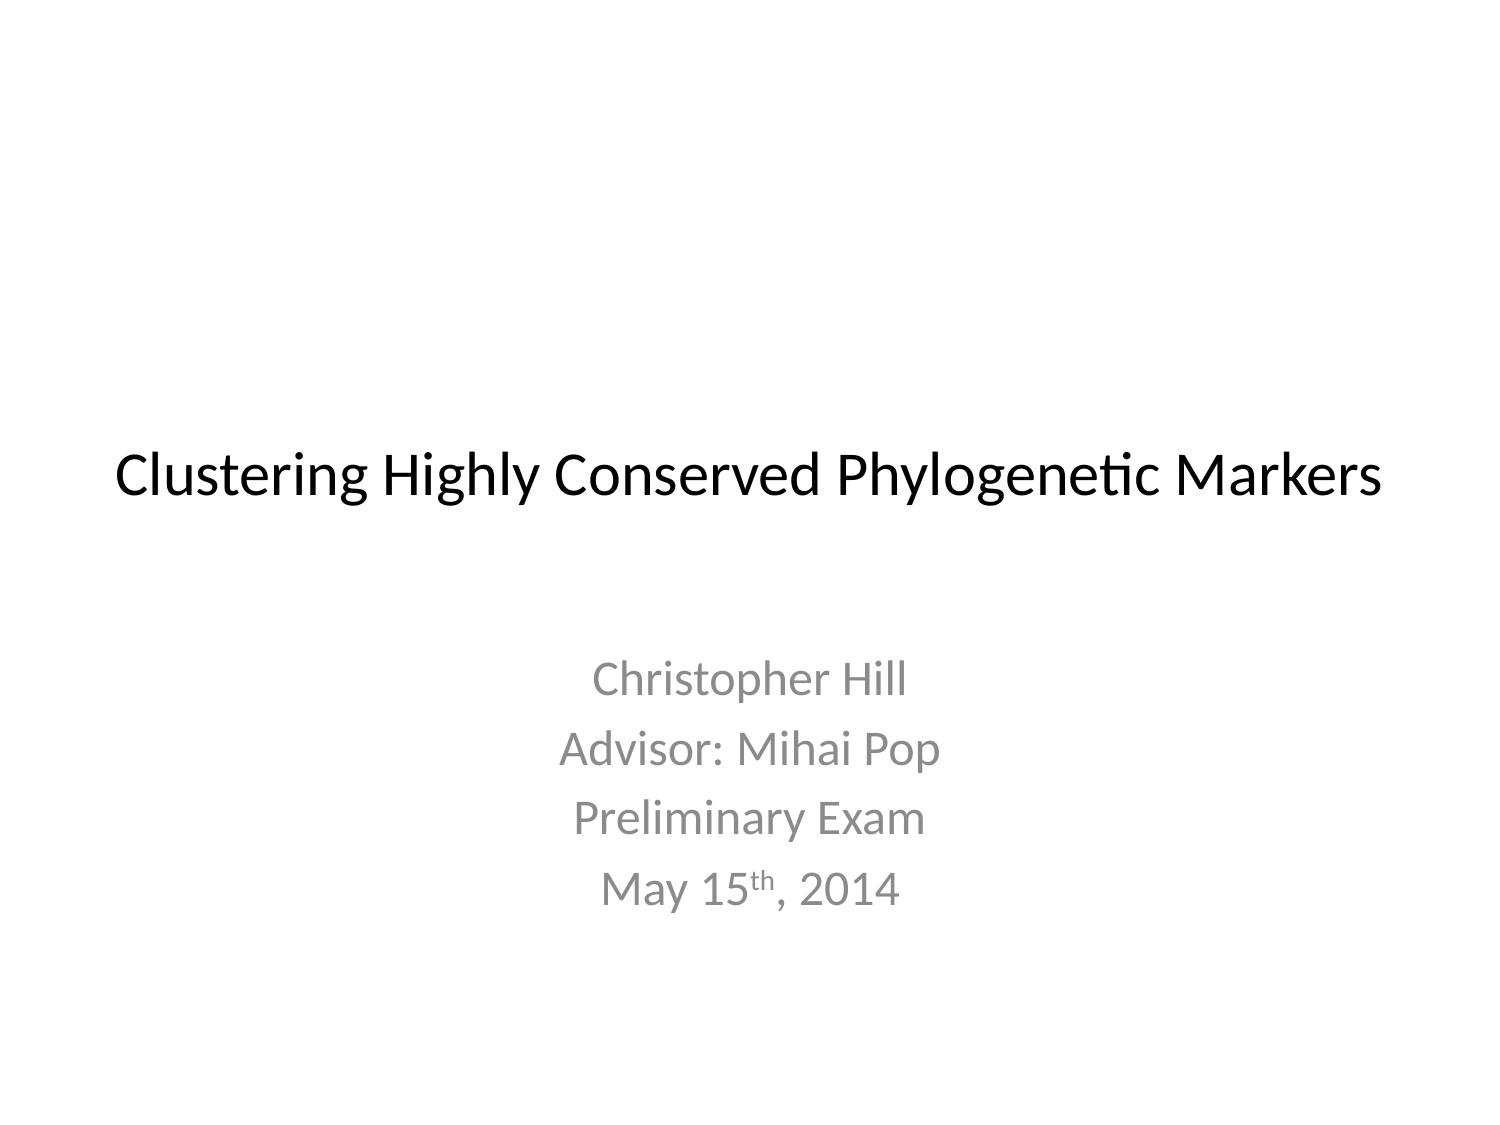

# Clustering Highly Conserved Phylogenetic Markers
Christopher Hill
Advisor: Mihai Pop
Preliminary Exam
May 15th, 2014